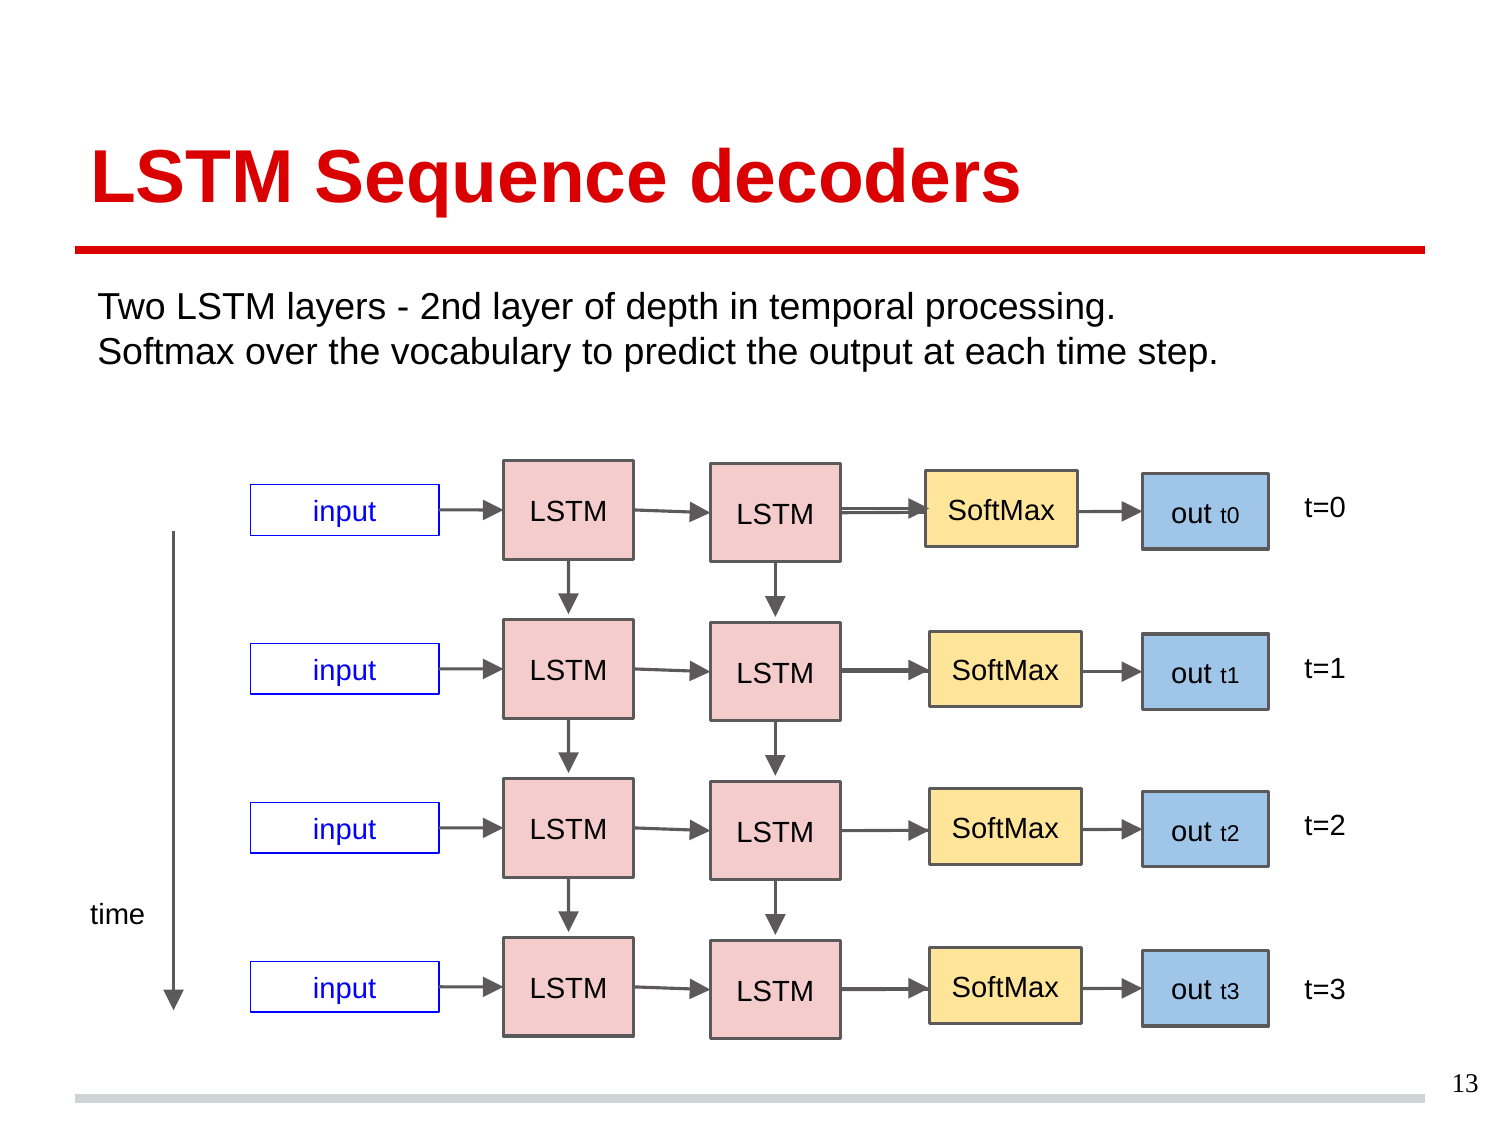

# LSTM Sequence decoders
Two LSTM layers - 2nd layer of depth in temporal processing.
Softmax over the vocabulary to predict the output at each time step.
LSTM
LSTM
SoftMax
out t0
t=0
input
LSTM
LSTM
SoftMax
out t1
t=1
input
LSTM
LSTM
SoftMax
out t2
t=2
input
time
LSTM
LSTM
SoftMax
out t3
t=3
input
13